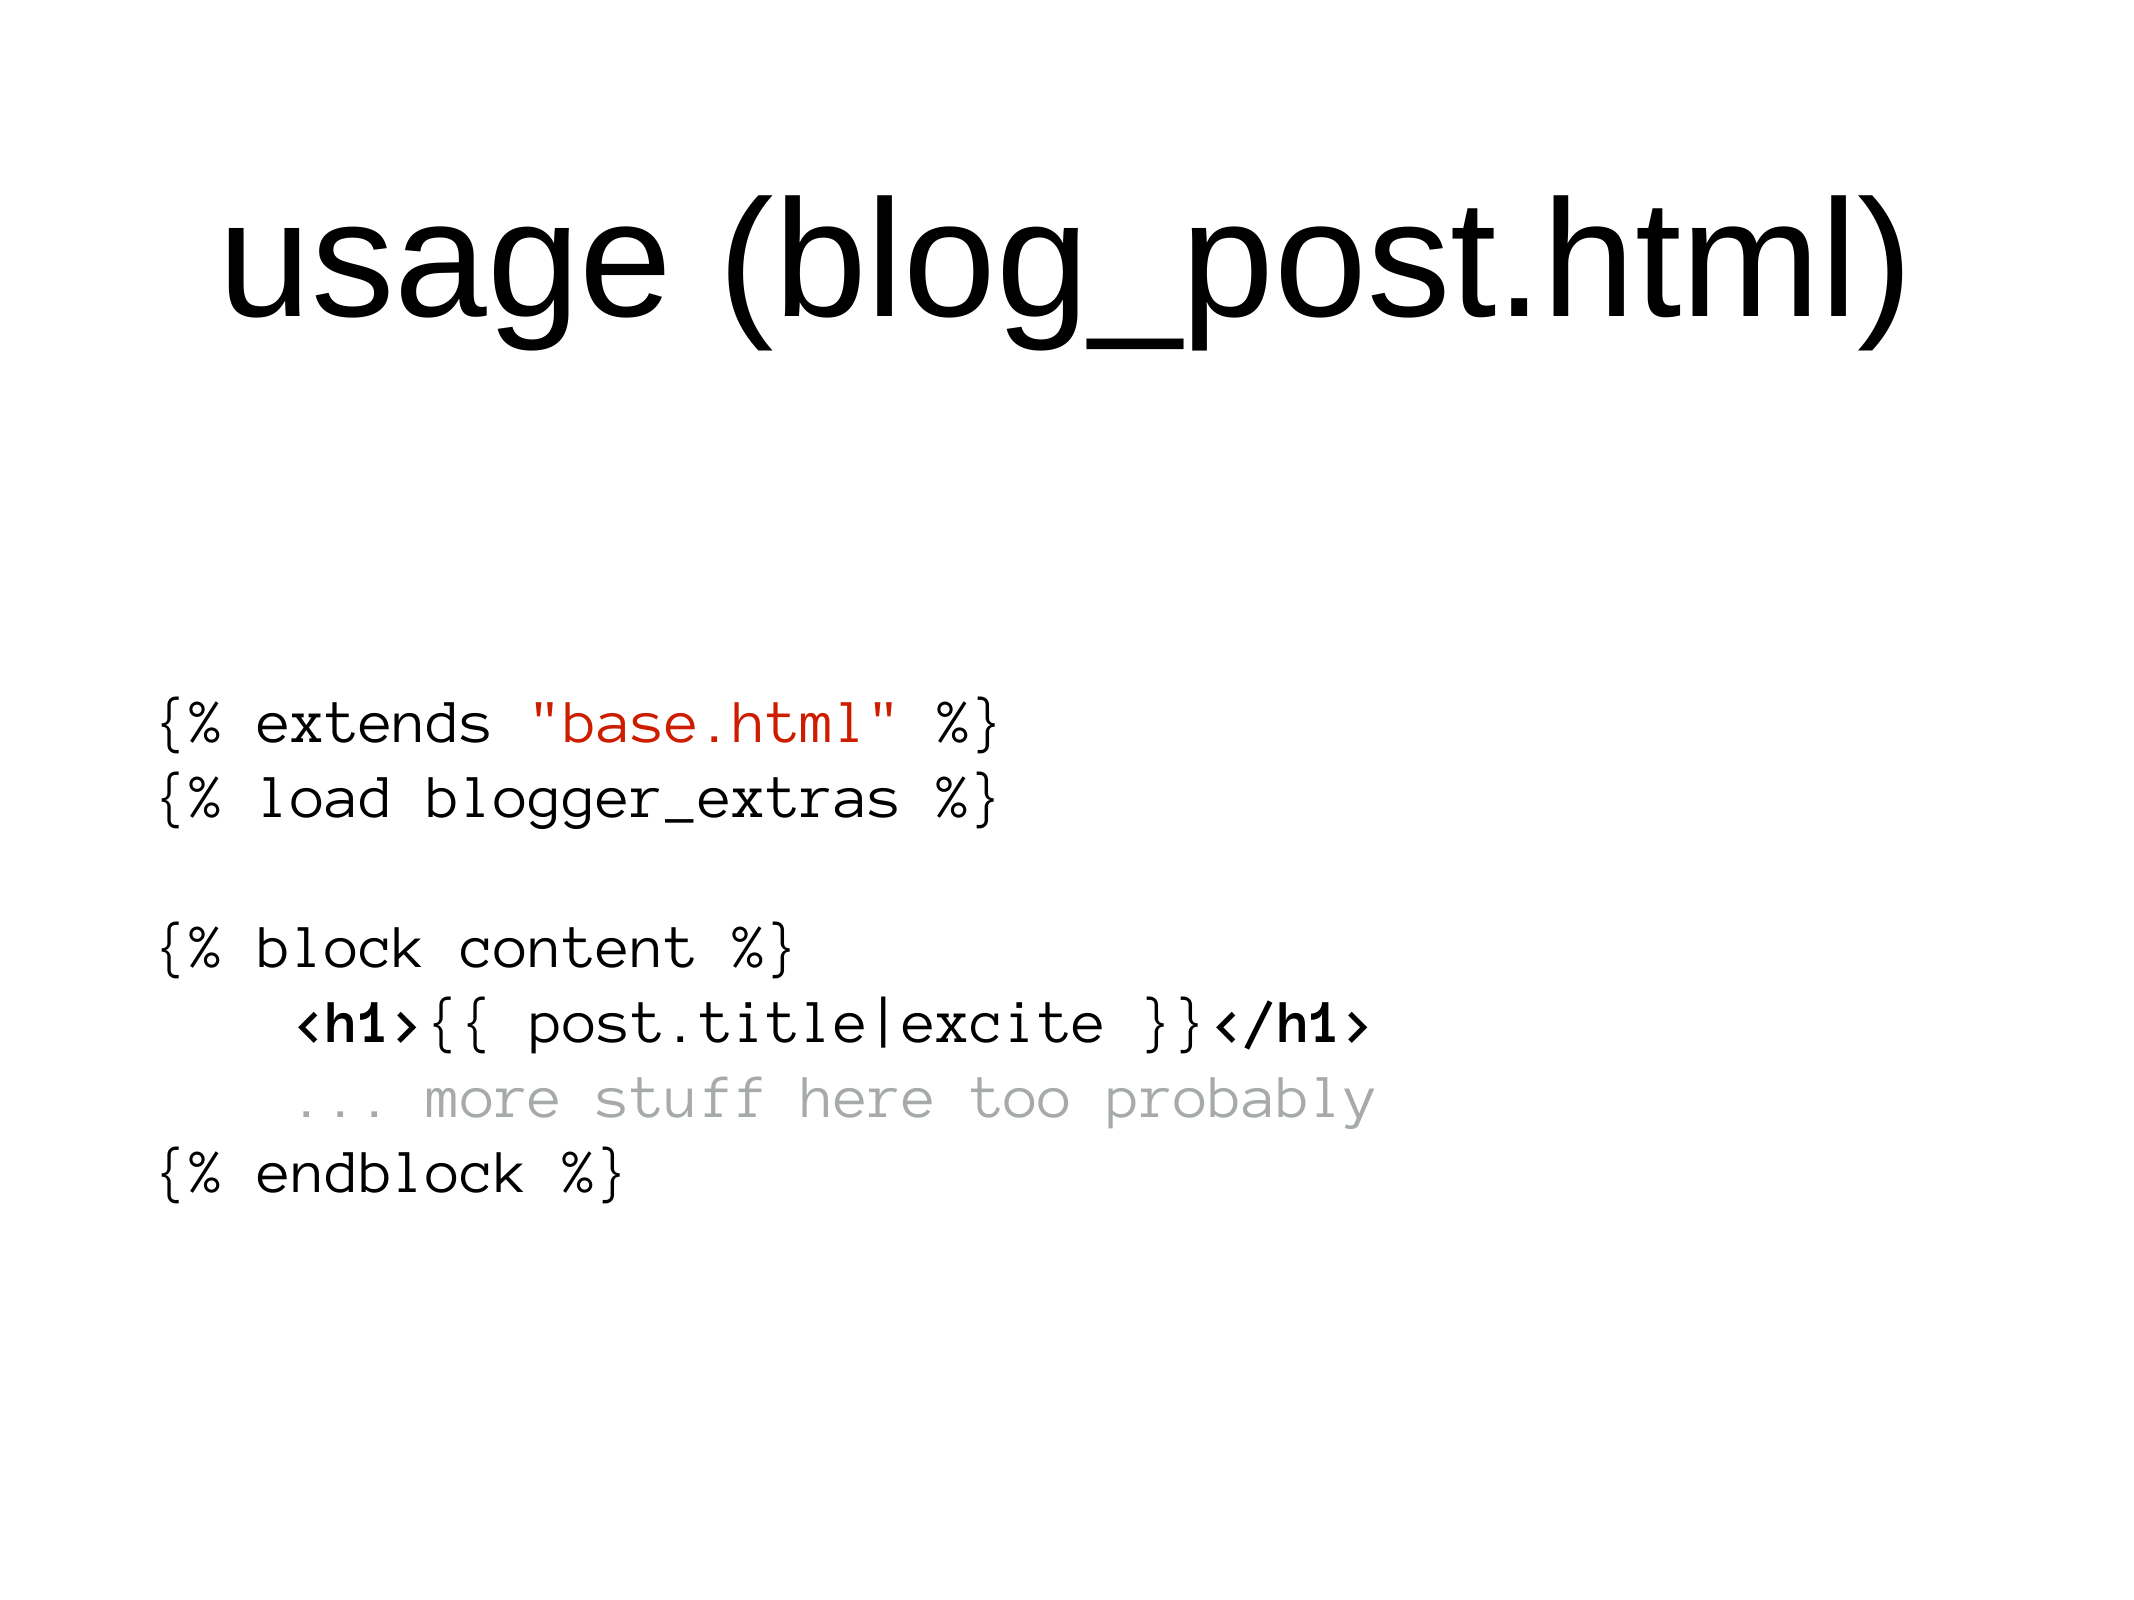

# usage (blog_post.html)
{% extends "base.html" %}
{% load blogger_extras %}

{% block content %}
    <h1>{{ post.title|excite }}</h1>
    ... more stuff here too probably
{% endblock %}